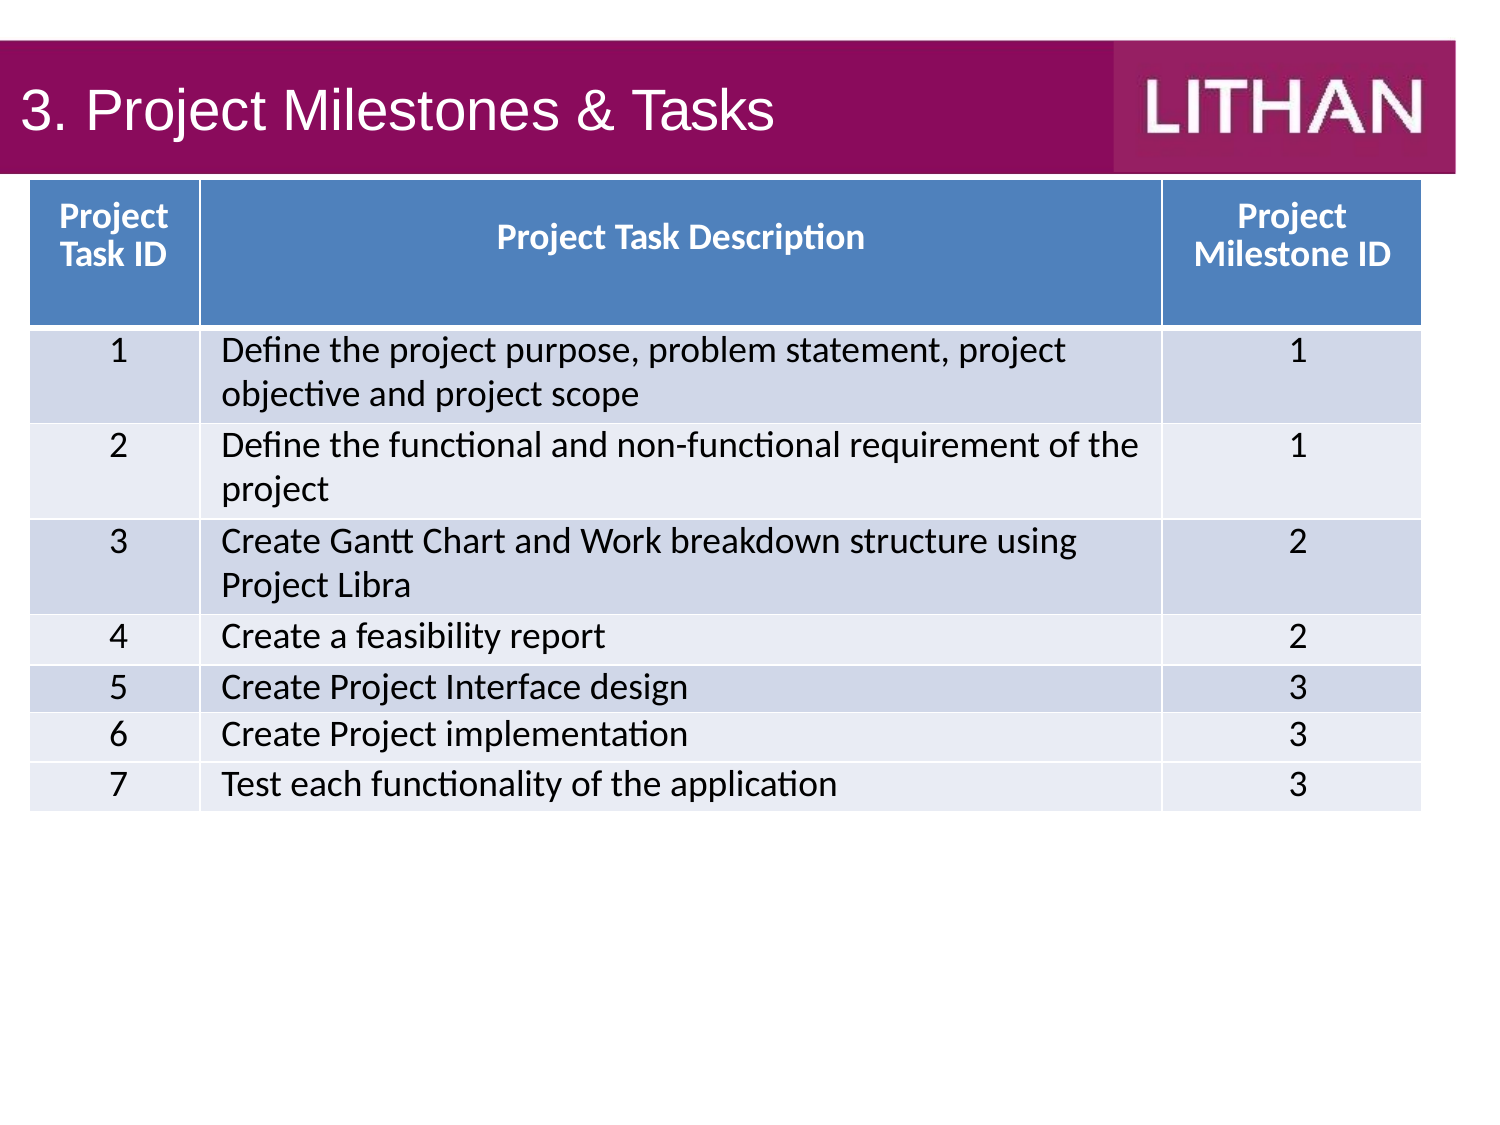

# 3. Project Milestones & Tasks
| Project Task ID | Project Task Description | Project Milestone ID |
| --- | --- | --- |
| 1 | Define the project purpose, problem statement, project objective and project scope | 1 |
| 2 | Define the functional and non-functional requirement of the project | 1 |
| 3 | Create Gantt Chart and Work breakdown structure using Project Libra | 2 |
| 4 | Create a feasibility report | 2 |
| 5 | Create Project Interface design | 3 |
| 6 | Create Project implementation | 3 |
| 7 | Test each functionality of the application | 3 |